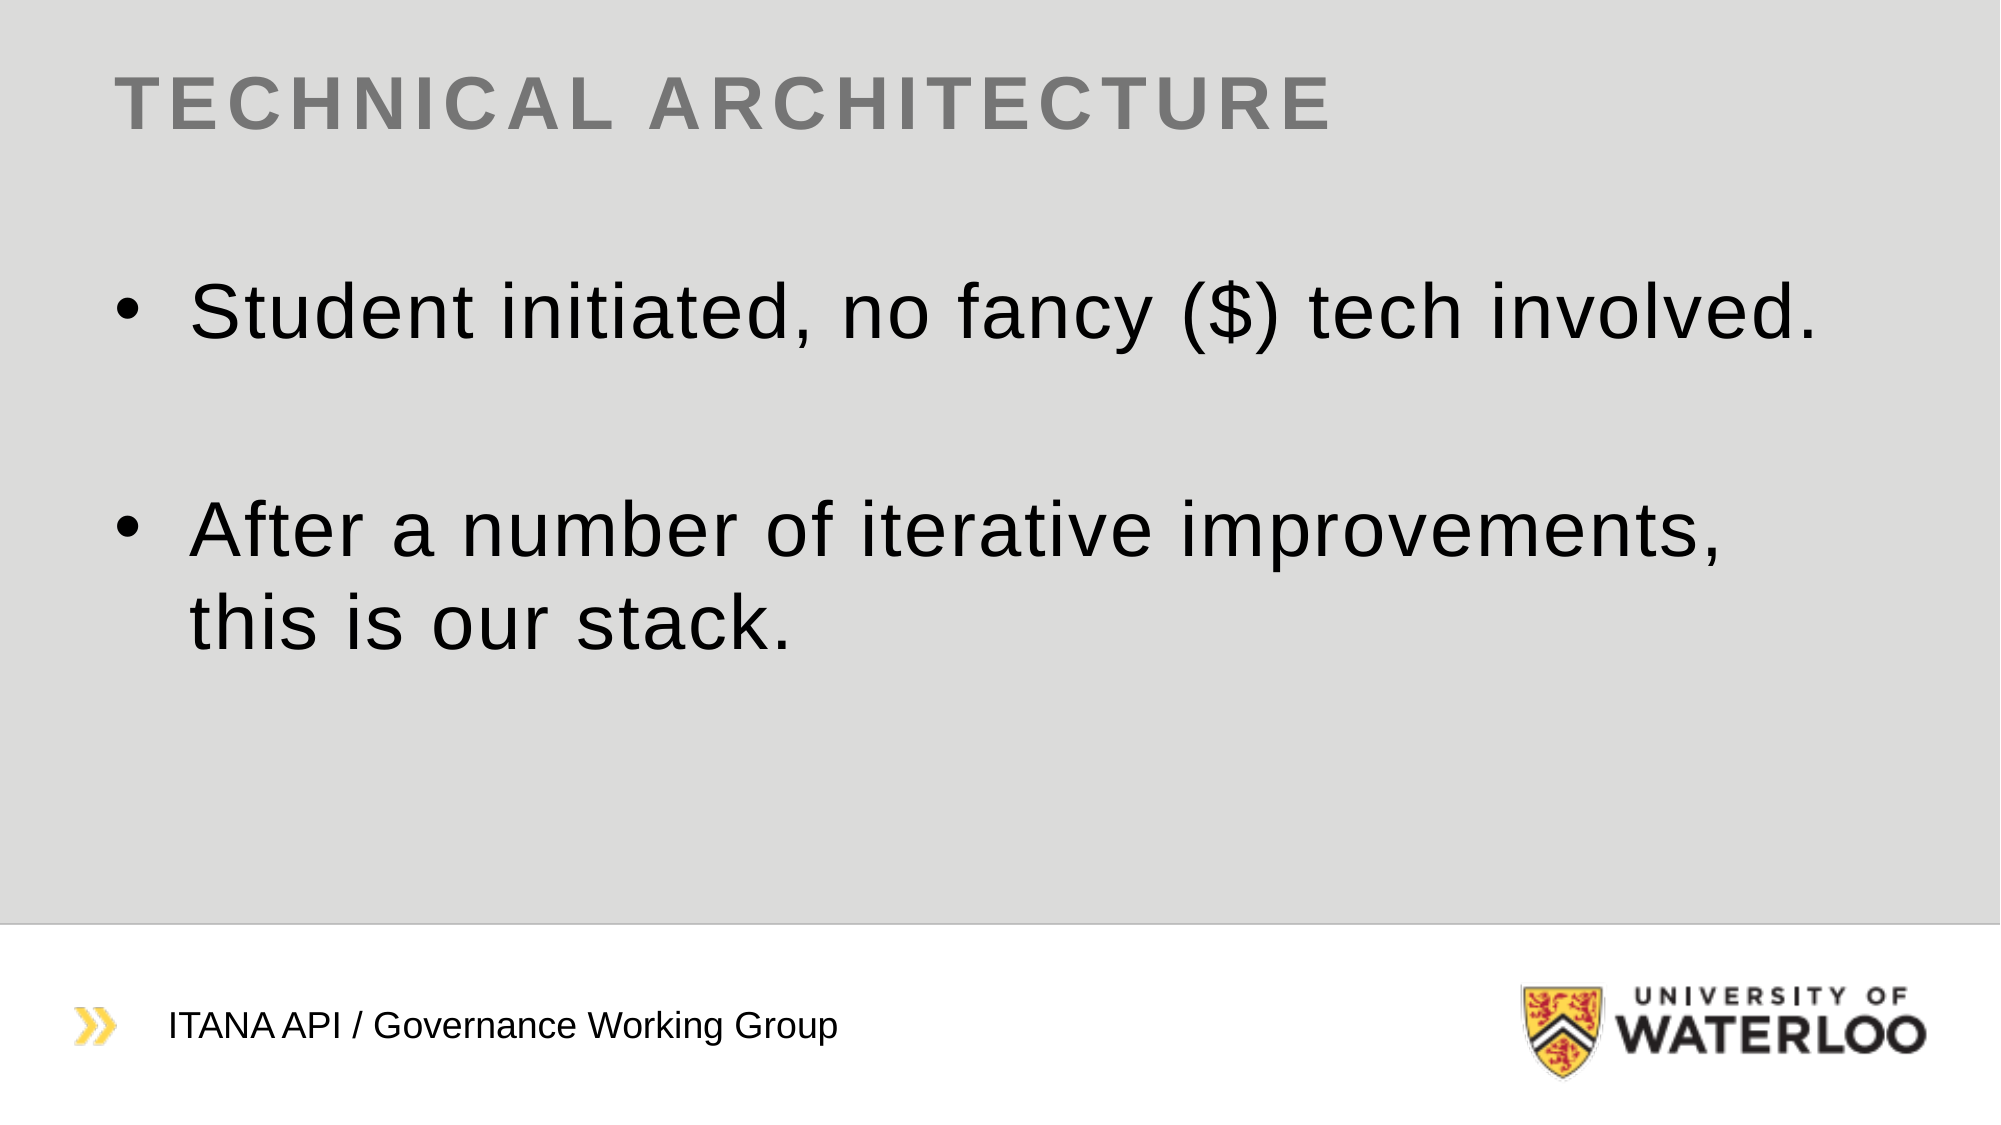

# Technical Architecture
Student initiated, no fancy ($) tech involved.

After a number of iterative improvements, this is our stack.